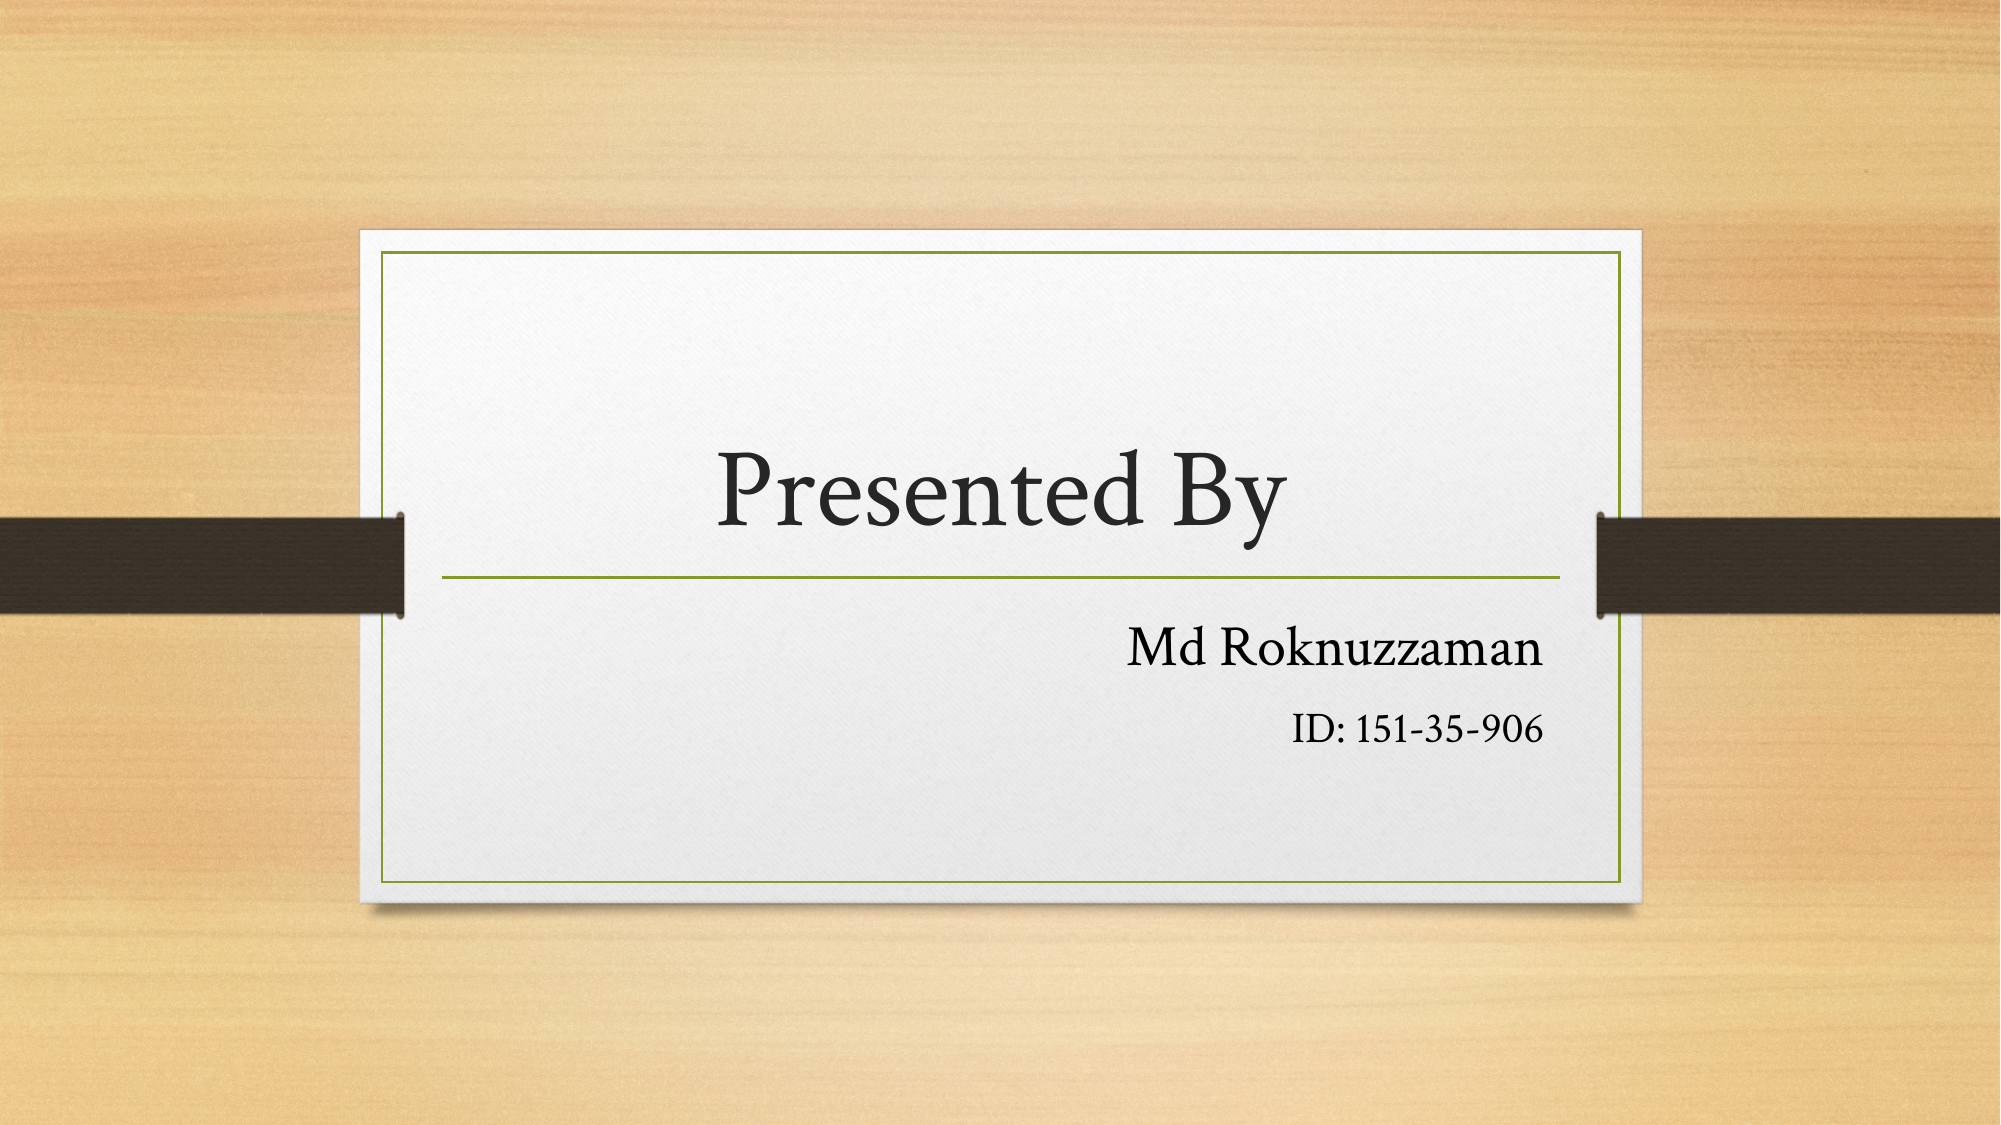

# Presented By
Md Roknuzzaman
ID: 151-35-906